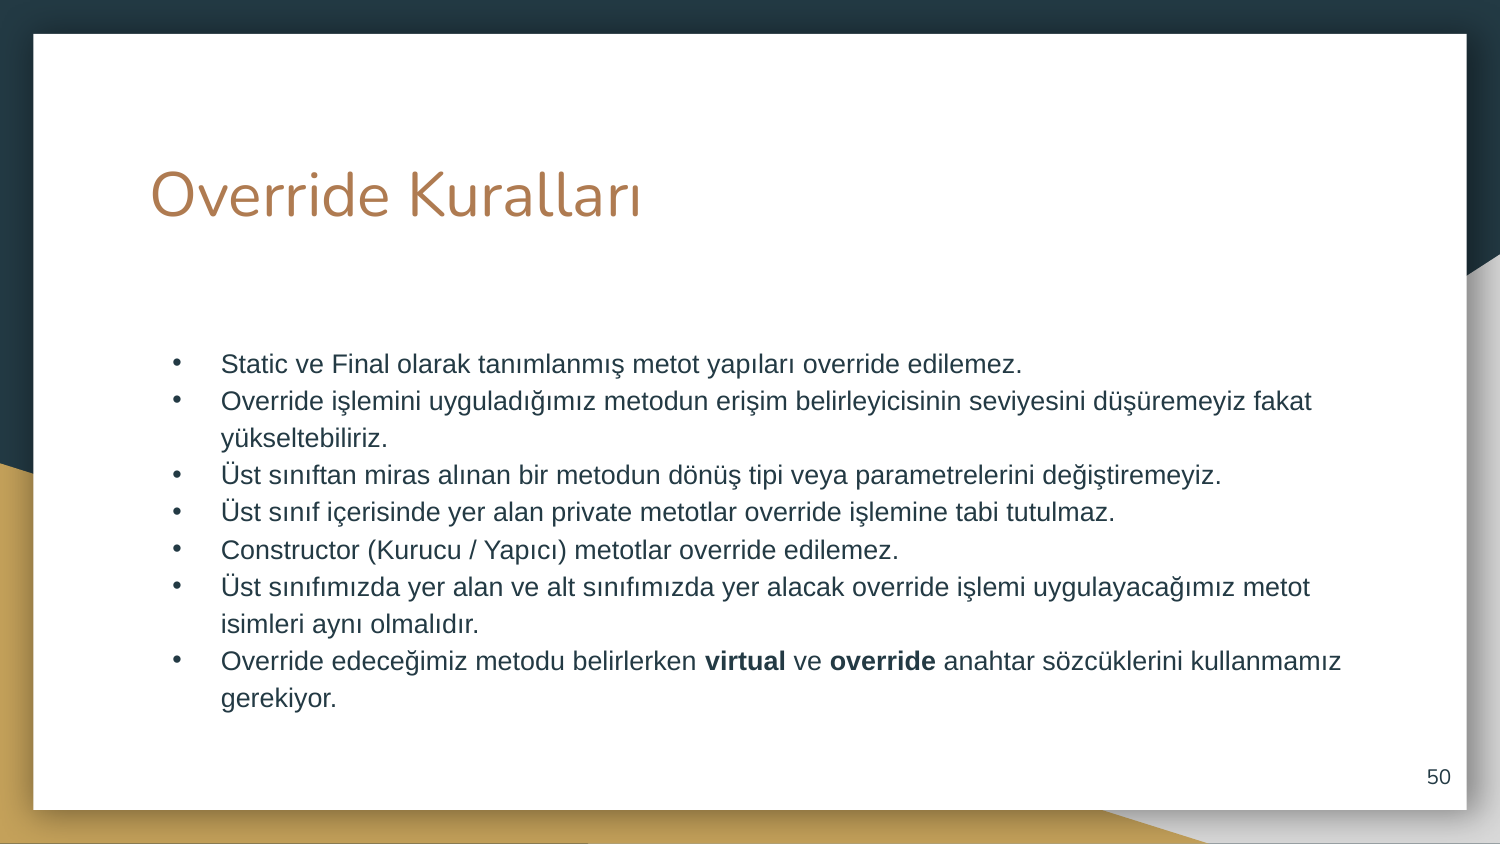

# Override Kuralları
Static ve Final olarak tanımlanmış metot yapıları override edilemez.
Override işlemini uyguladığımız metodun erişim belirleyicisinin seviyesini düşüremeyiz fakat yükseltebiliriz.
Üst sınıftan miras alınan bir metodun dönüş tipi veya parametrelerini değiştiremeyiz.
Üst sınıf içerisinde yer alan private metotlar override işlemine tabi tutulmaz.
Constructor (Kurucu / Yapıcı) metotlar override edilemez.
Üst sınıfımızda yer alan ve alt sınıfımızda yer alacak override işlemi uygulayacağımız metot isimleri aynı olmalıdır.
Override edeceğimiz metodu belirlerken virtual ve override anahtar sözcüklerini kullanmamız gerekiyor.

50